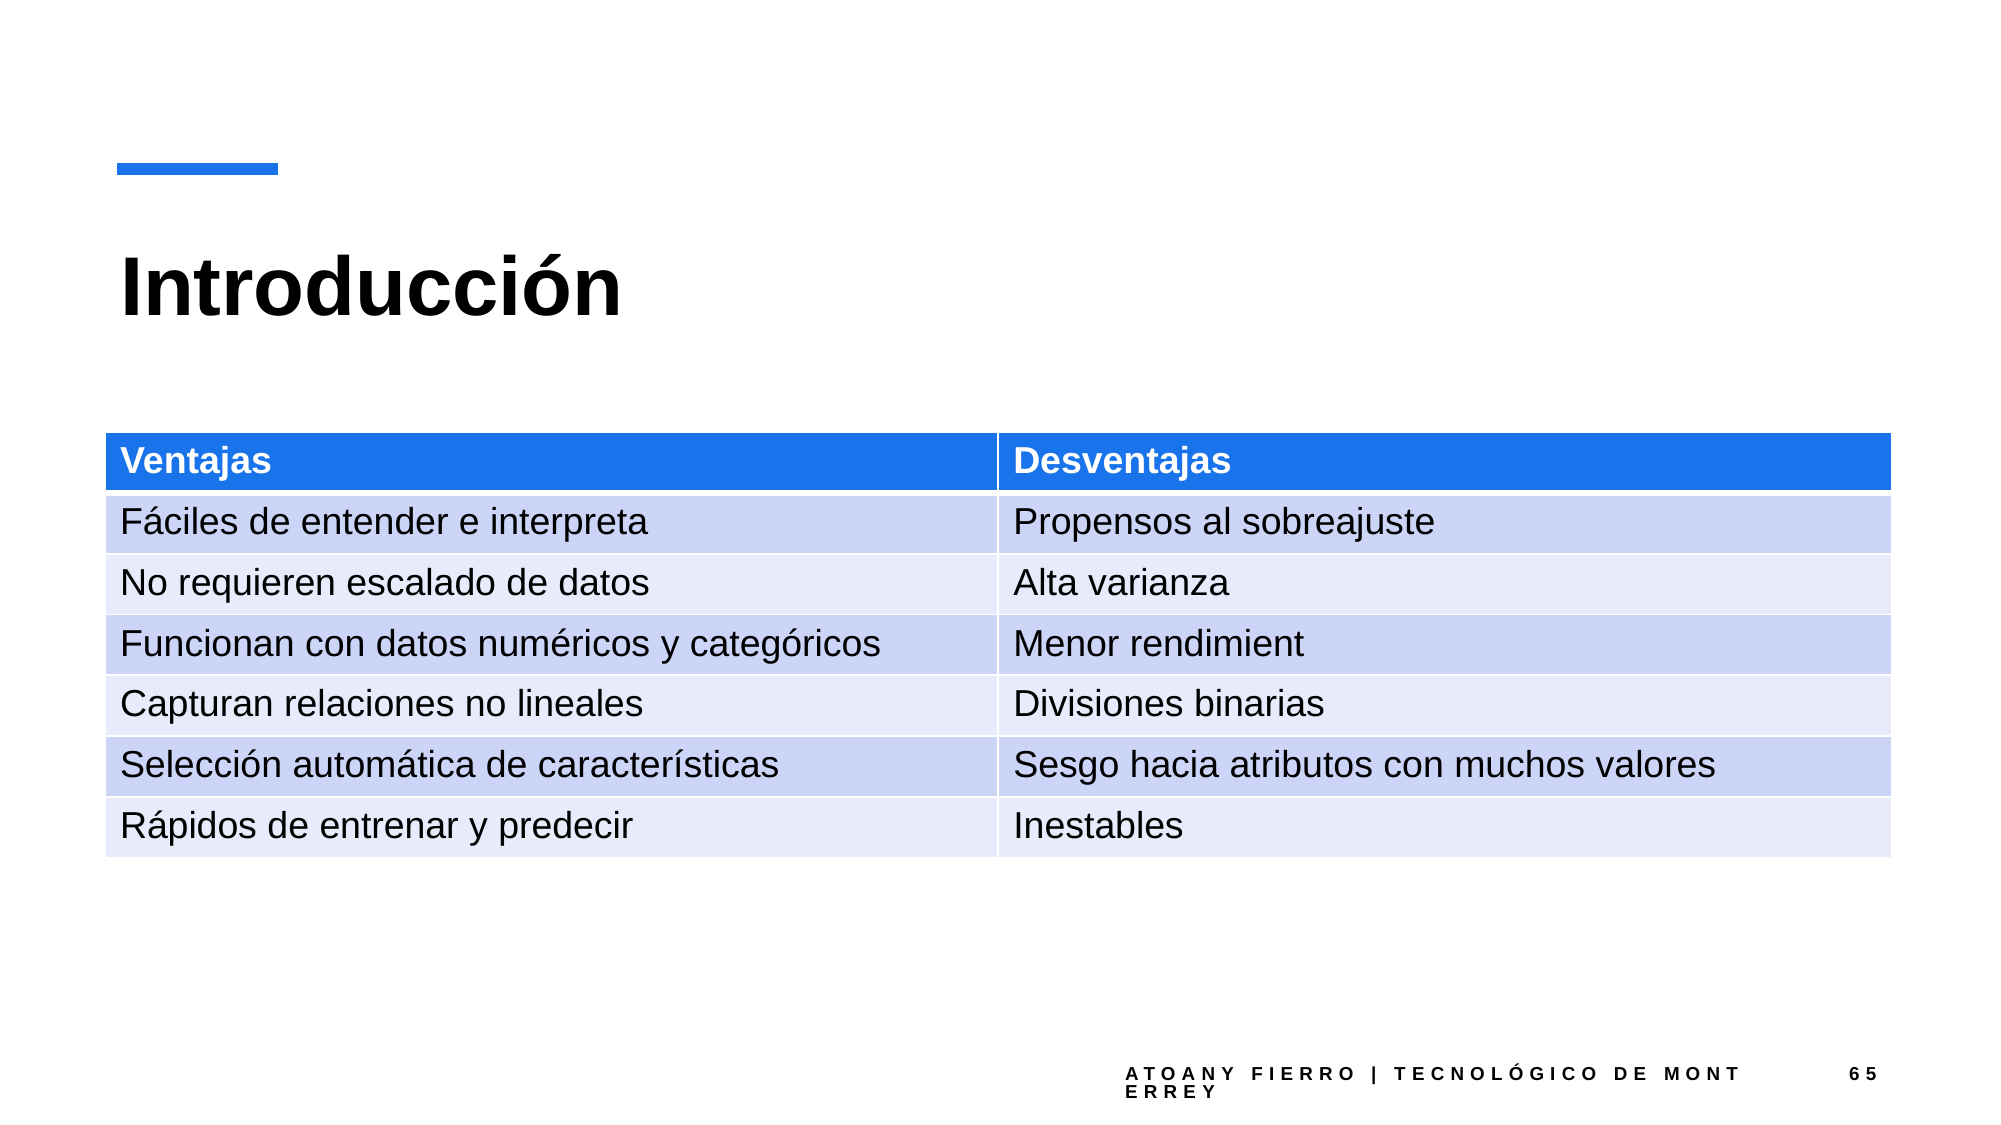

# Introducción
| Ventajas | Desventajas |
| --- | --- |
| Fáciles de entender e interpreta | Propensos al sobreajuste |
| No requieren escalado de datos | Alta varianza |
| Funcionan con datos numéricos y categóricos | Menor rendimient |
| Capturan relaciones no lineales | Divisiones binarias |
| Selección automática de características | Sesgo hacia atributos con muchos valores |
| Rápidos de entrenar y predecir | Inestables |
Atoany Fierro | Tecnológico de Monterrey
65